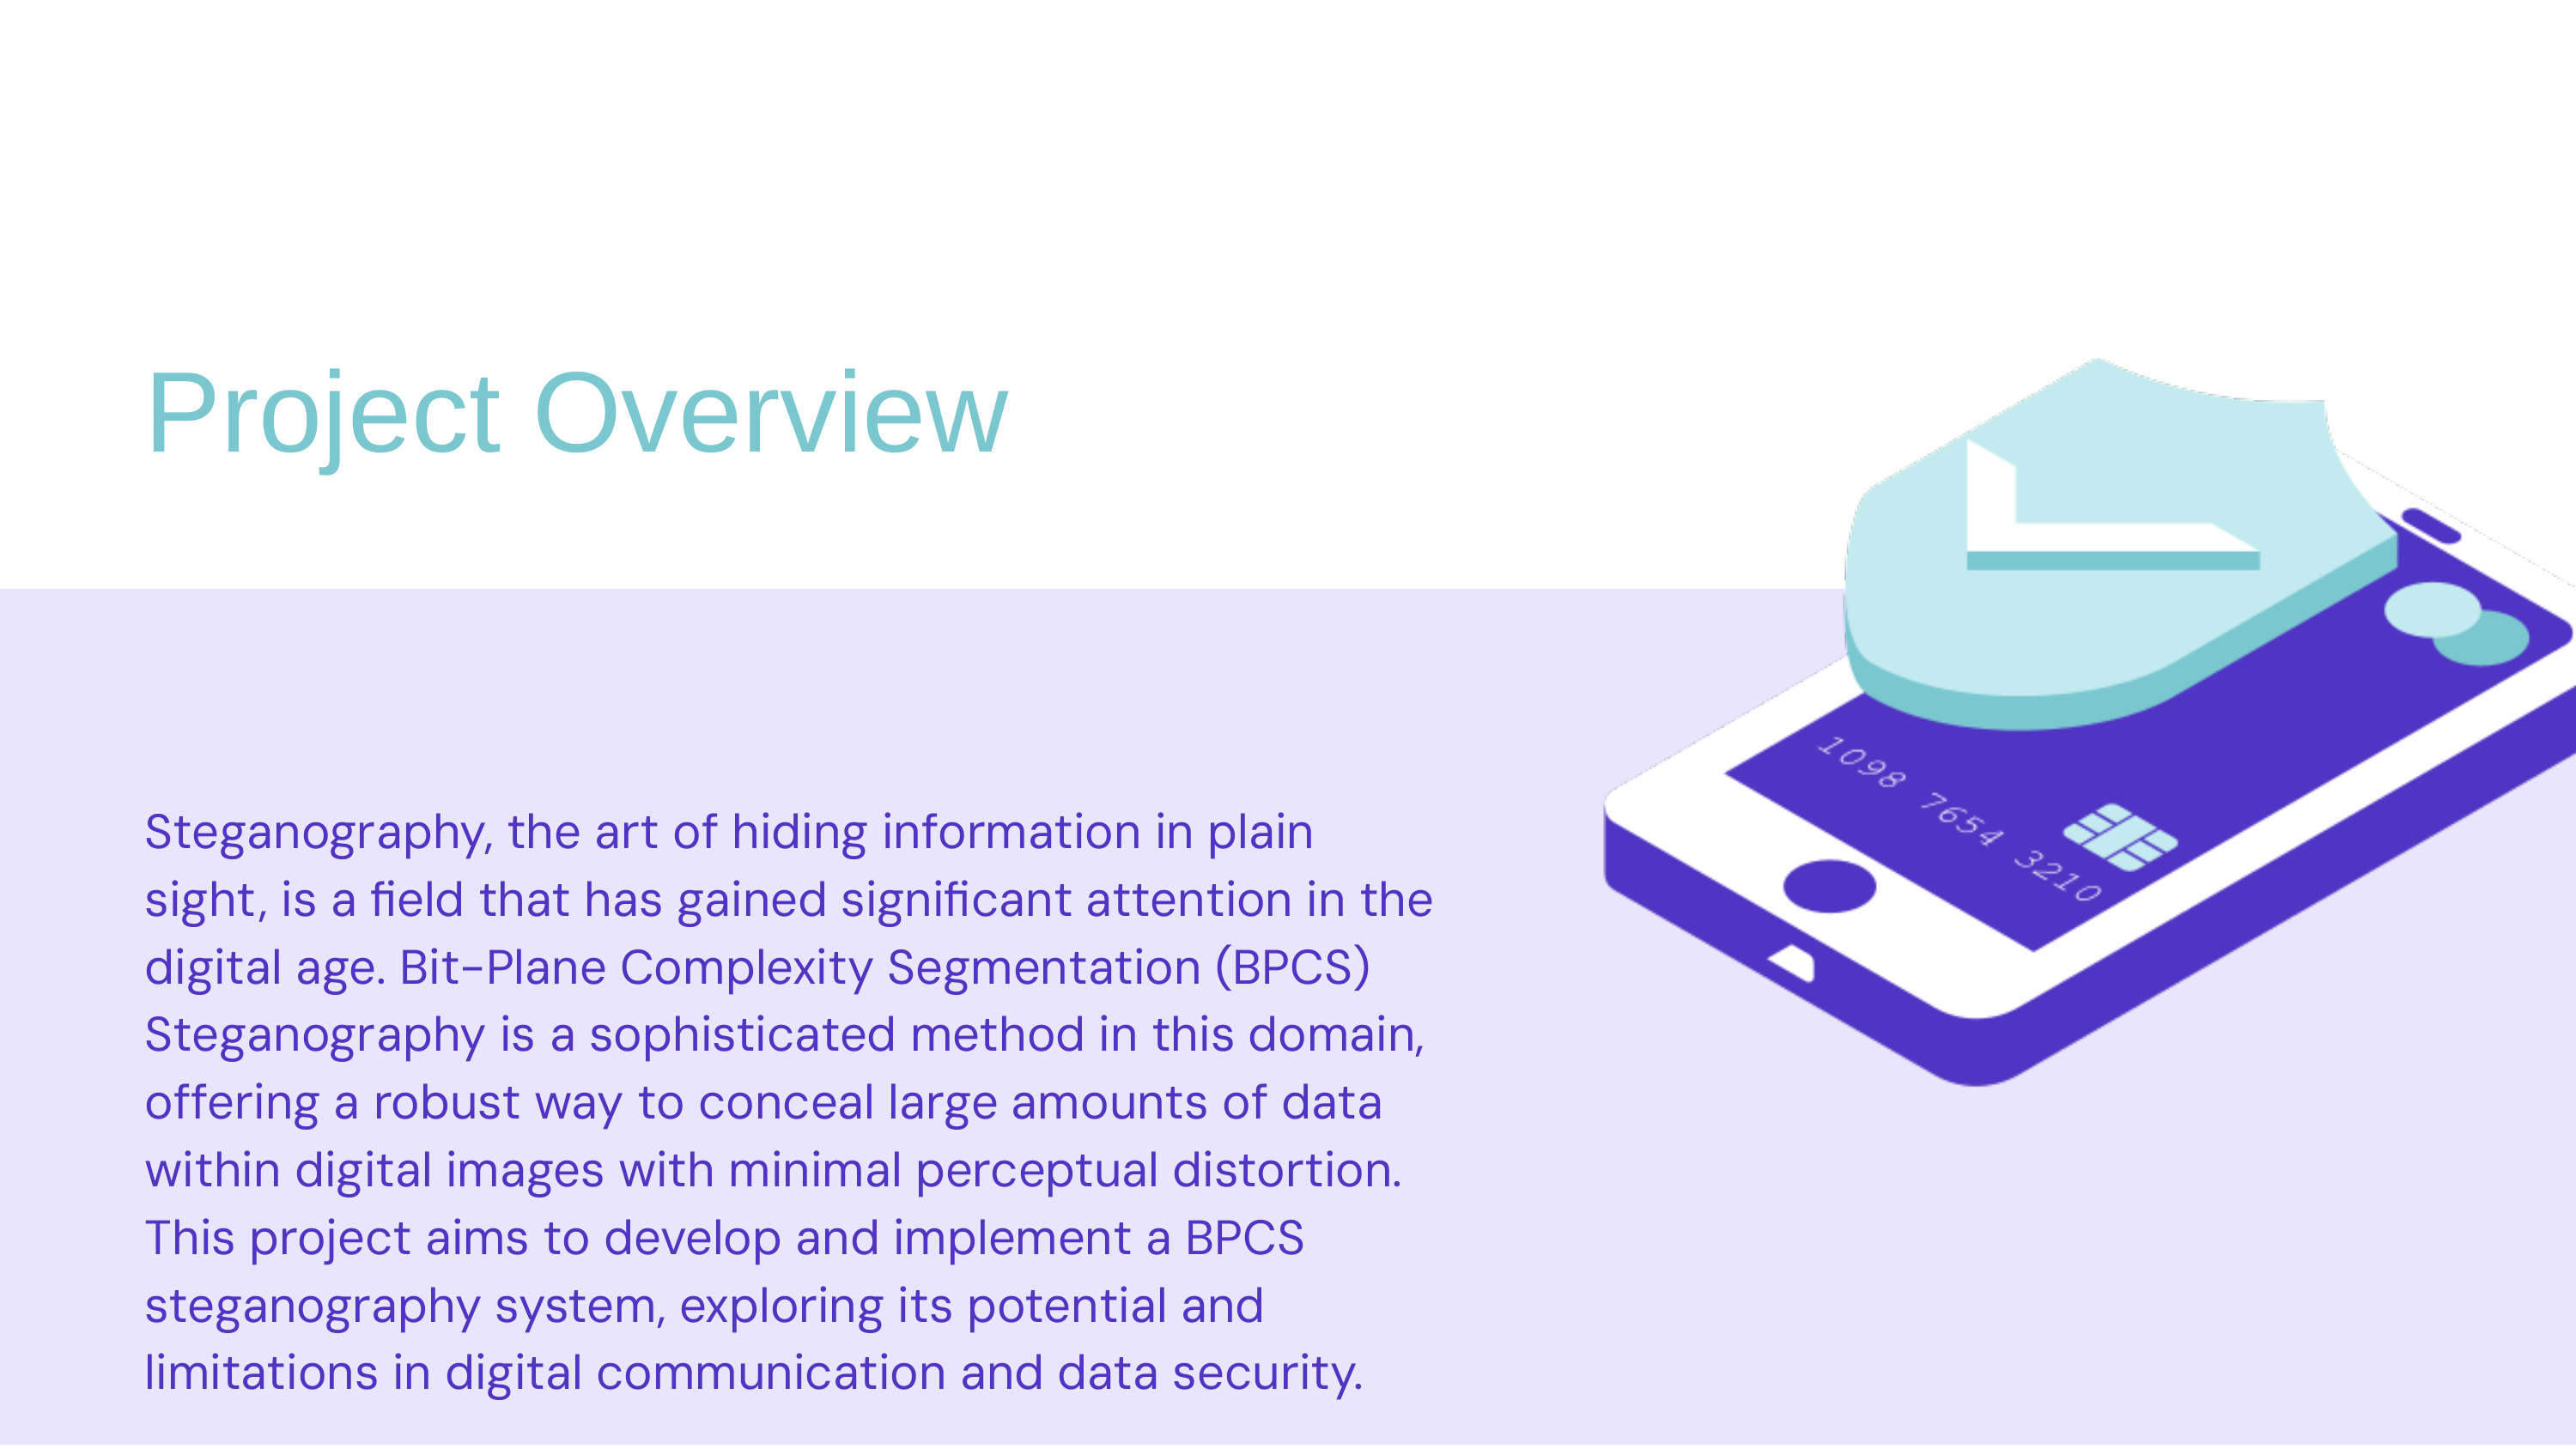

Project Overview

Steganography, the art of hiding information in plain sight, is a field that has gained significant attention in the digital age. Bit-Plane Complexity Segmentation (BPCS) Steganography is a sophisticated method in this domain, offering a robust way to conceal large amounts of data within digital images with minimal perceptual distortion. This project aims to develop and implement a BPCS steganography system, exploring its potential and limitations in digital communication and data security.